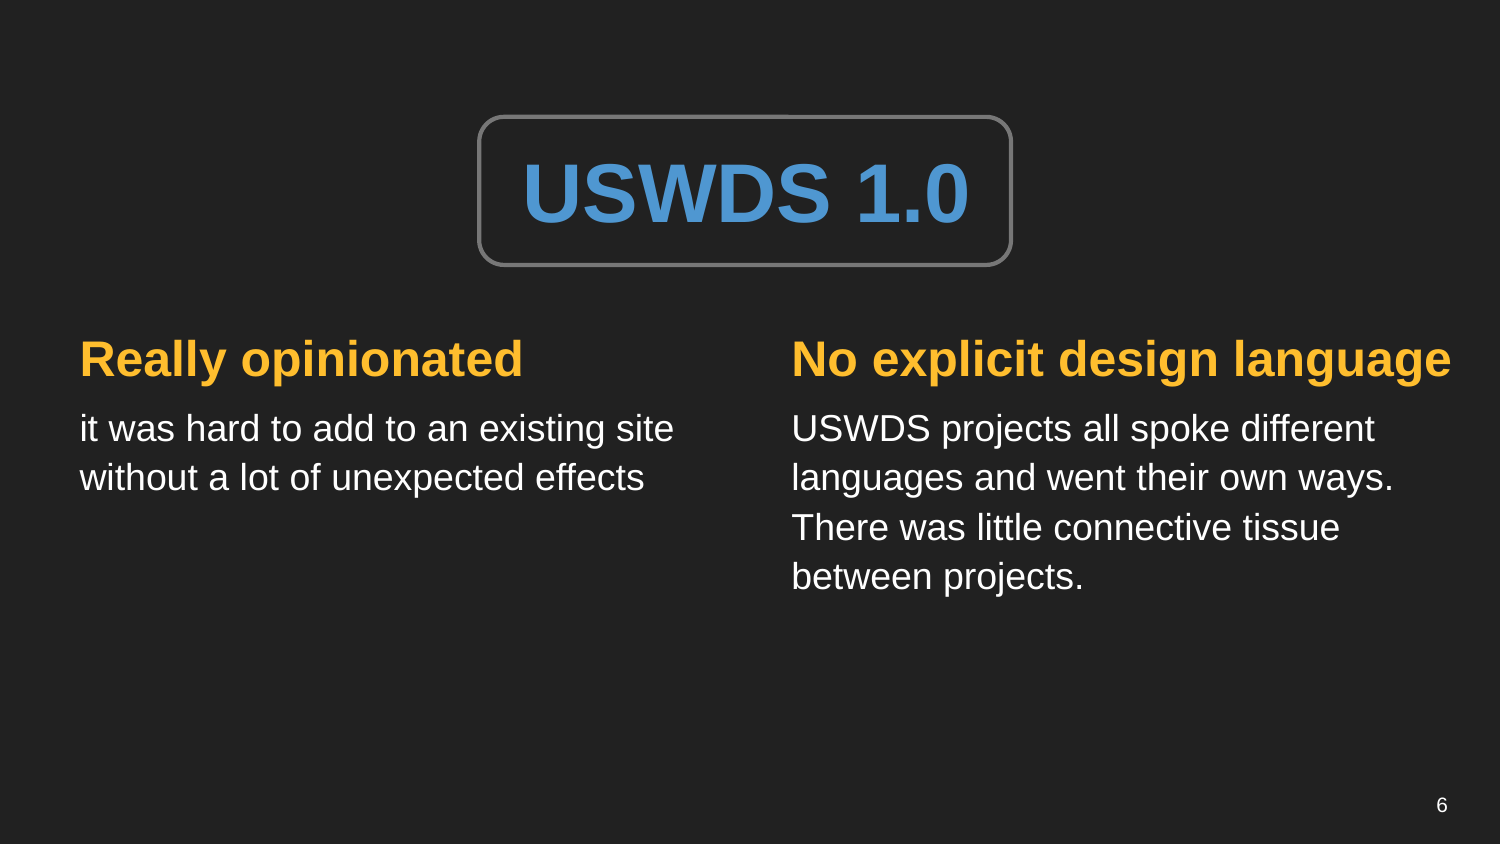

# USWDS 1.0
Really opinionated
it was hard to add to an existing site without a lot of unexpected effects

No explicit design language
USWDS projects all spoke different languages and went their own ways. There was little connective tissue between projects.
6